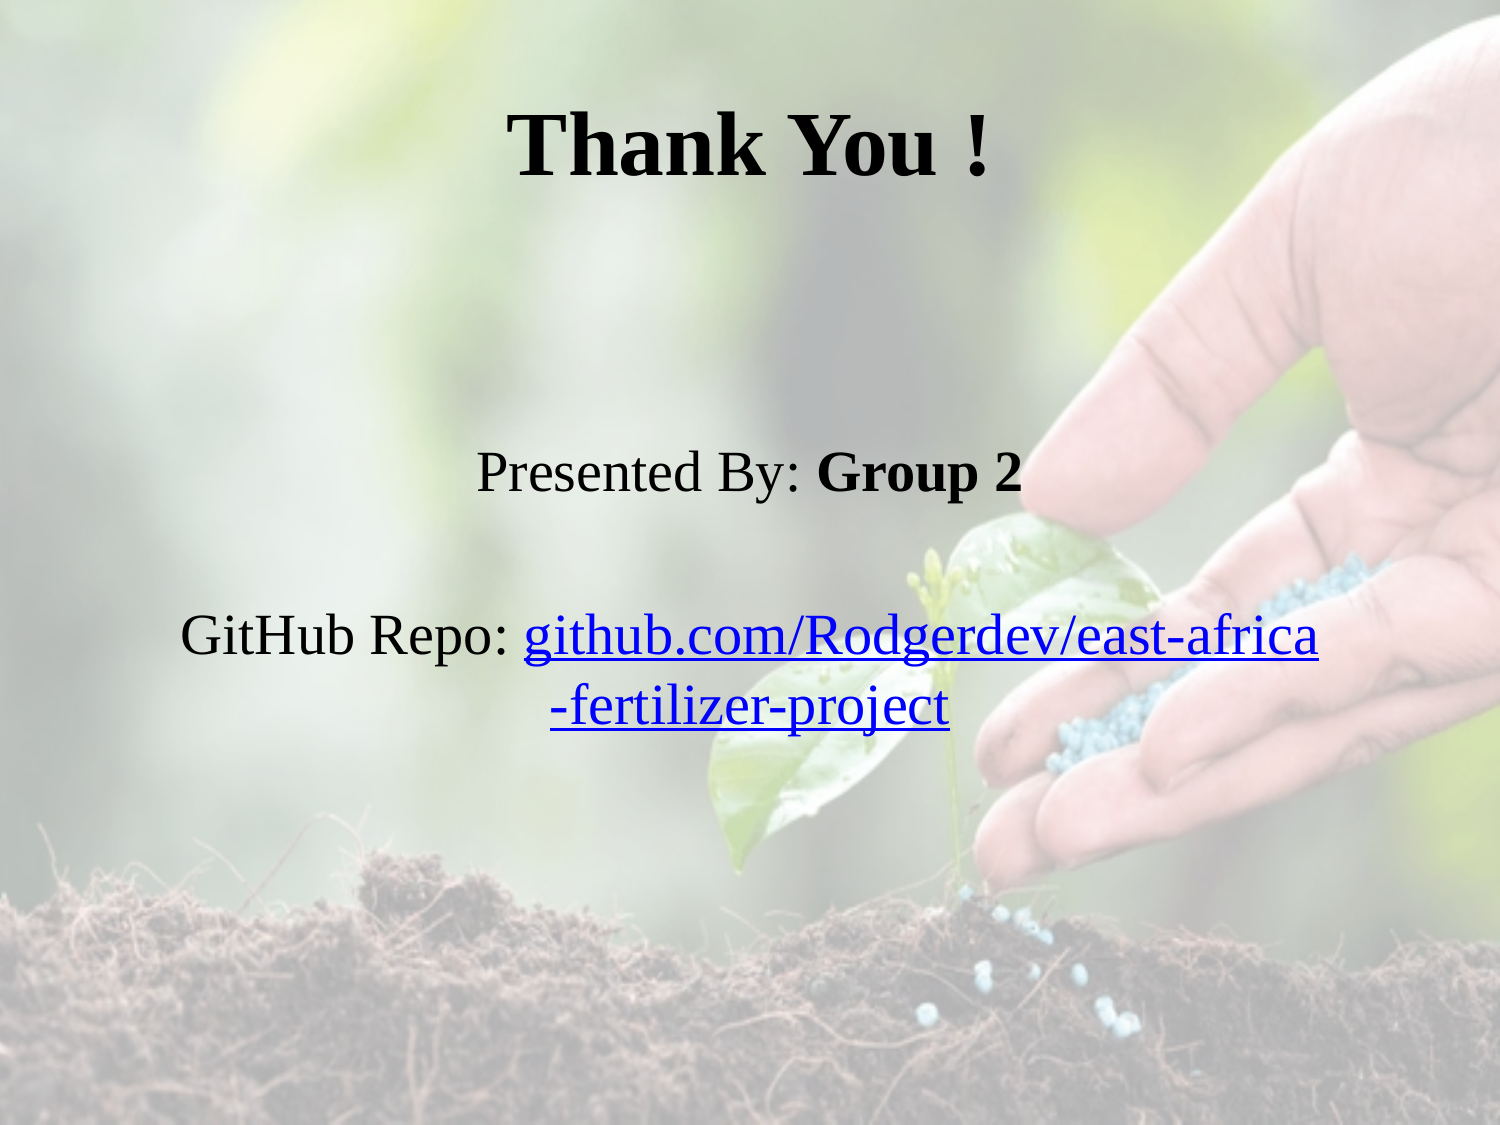

# Thank You !

Presented By: Group 2

GitHub Repo: github.com/Rodgerdev/east-africa-fertilizer-project